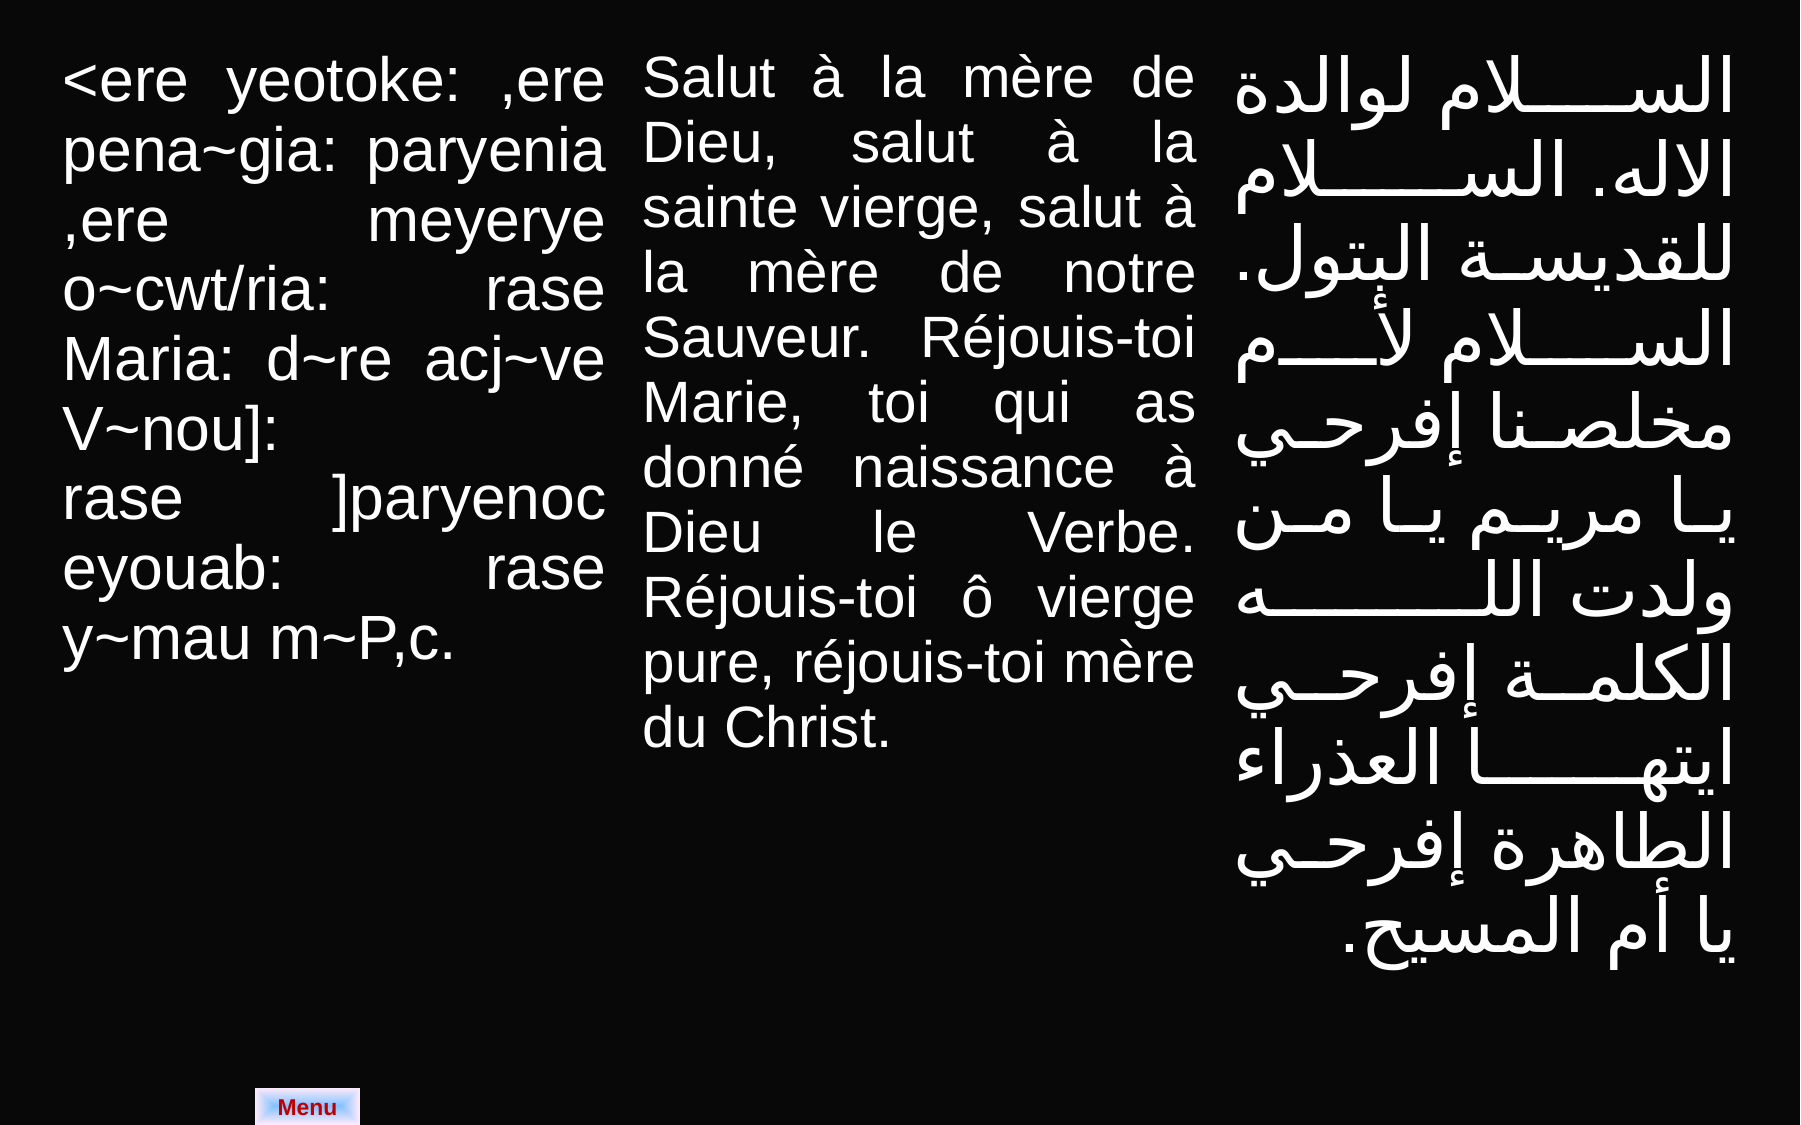

| <ere yeotoke: ,ere pena~gia: paryenia ,ere meyerye o~cwt/ria: rase Maria: d~re acj~ve V~nou]: rase ]paryenoc eyouab: rase y~mau m~P,c. | Salut à la mère de Dieu, salut à la sainte vierge, salut à la mère de notre Sauveur. Réjouis-toi Marie, toi qui as donné naissance à Dieu le Verbe. Réjouis-toi ô vierge pure, réjouis-toi mère du Christ. | السلام لوالدة الاله. السلام للقديسة البتول. السلام لأم مخلصنا إفرحي يا مريم يا من ولدت الله الكلمة إفرحي ايتها العذراء الطاهرة إفرحي يا أم المسيح. |
| --- | --- | --- |

Menu